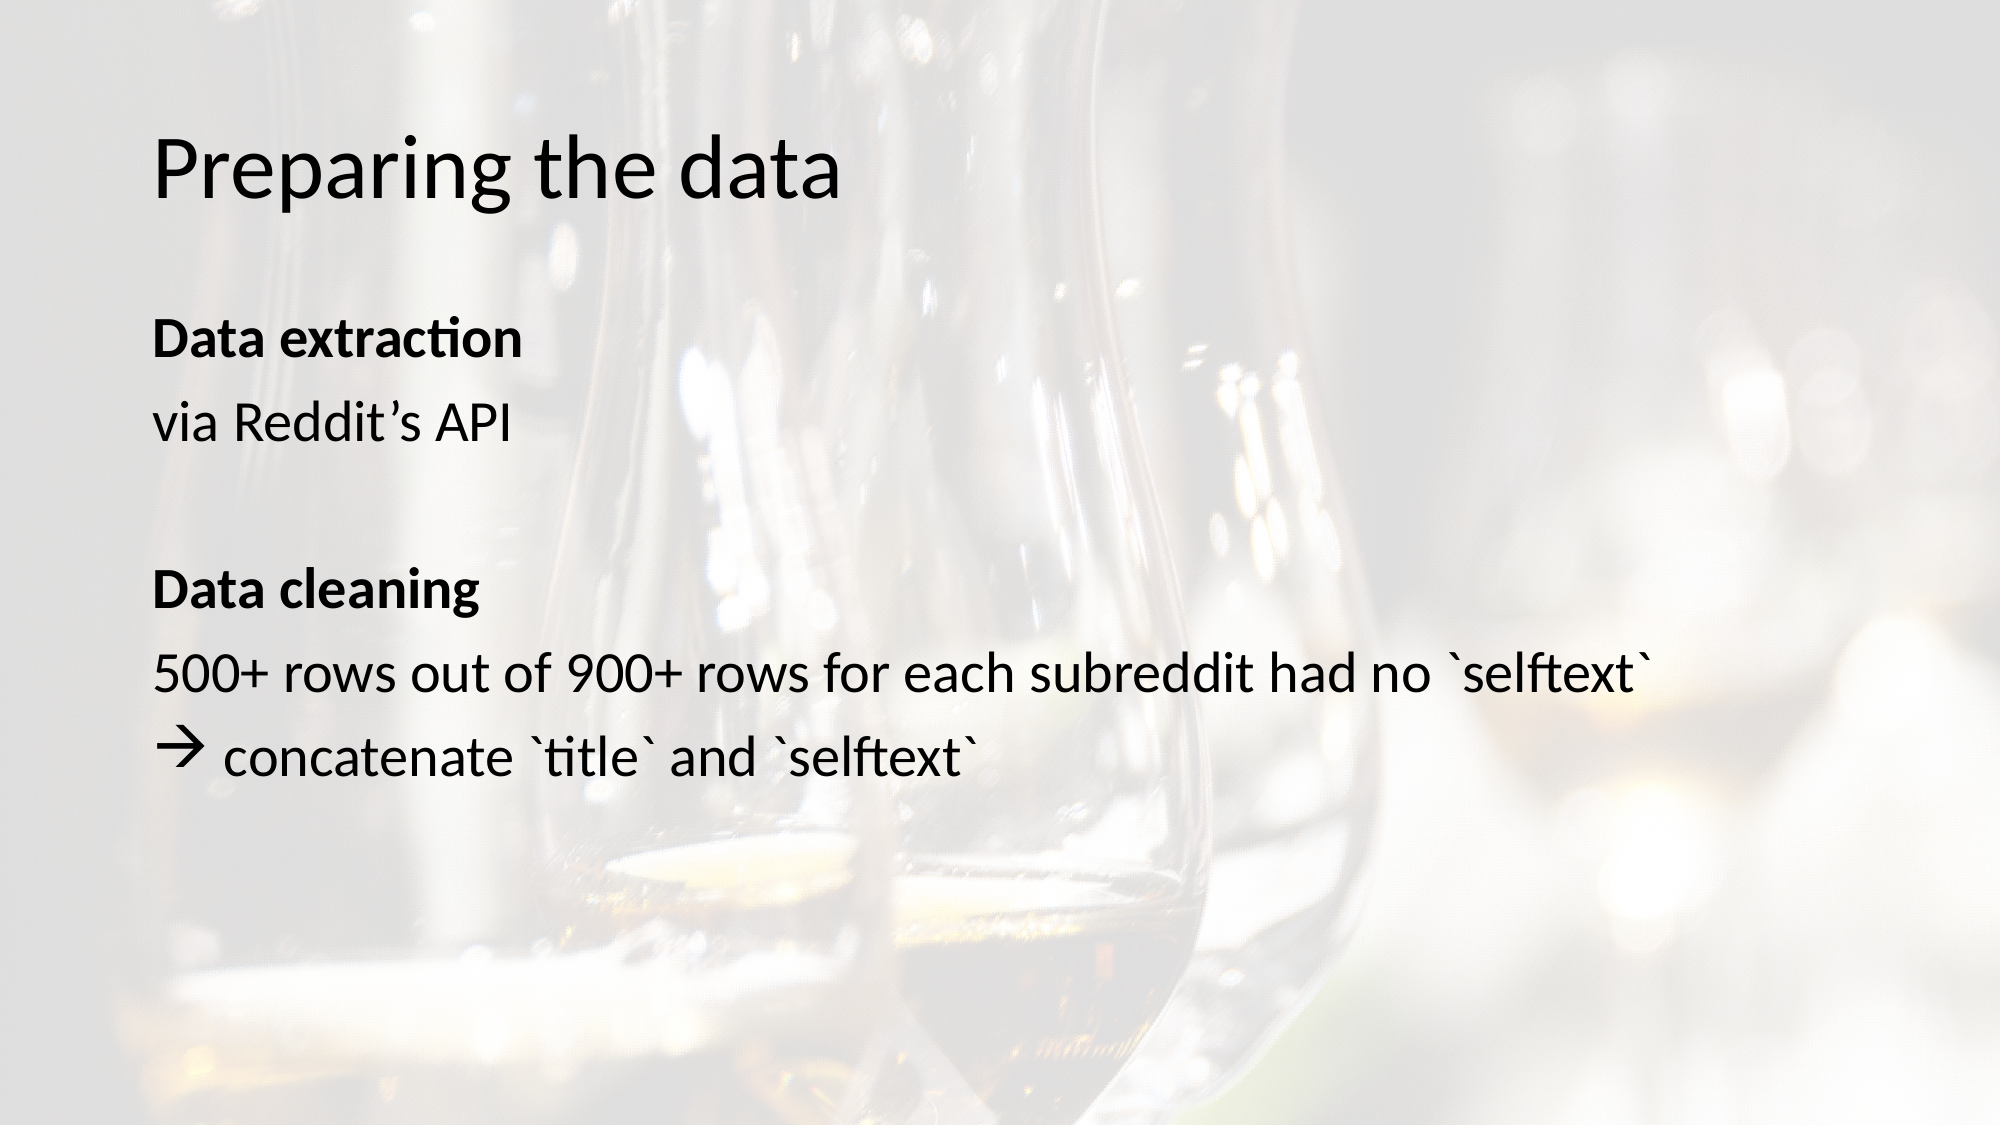

# Preparing the data
Data extraction
via Reddit’s API

Data cleaning
500+ rows out of 900+ rows for each subreddit had no `selftext`
 concatenate `title` and `selftext`